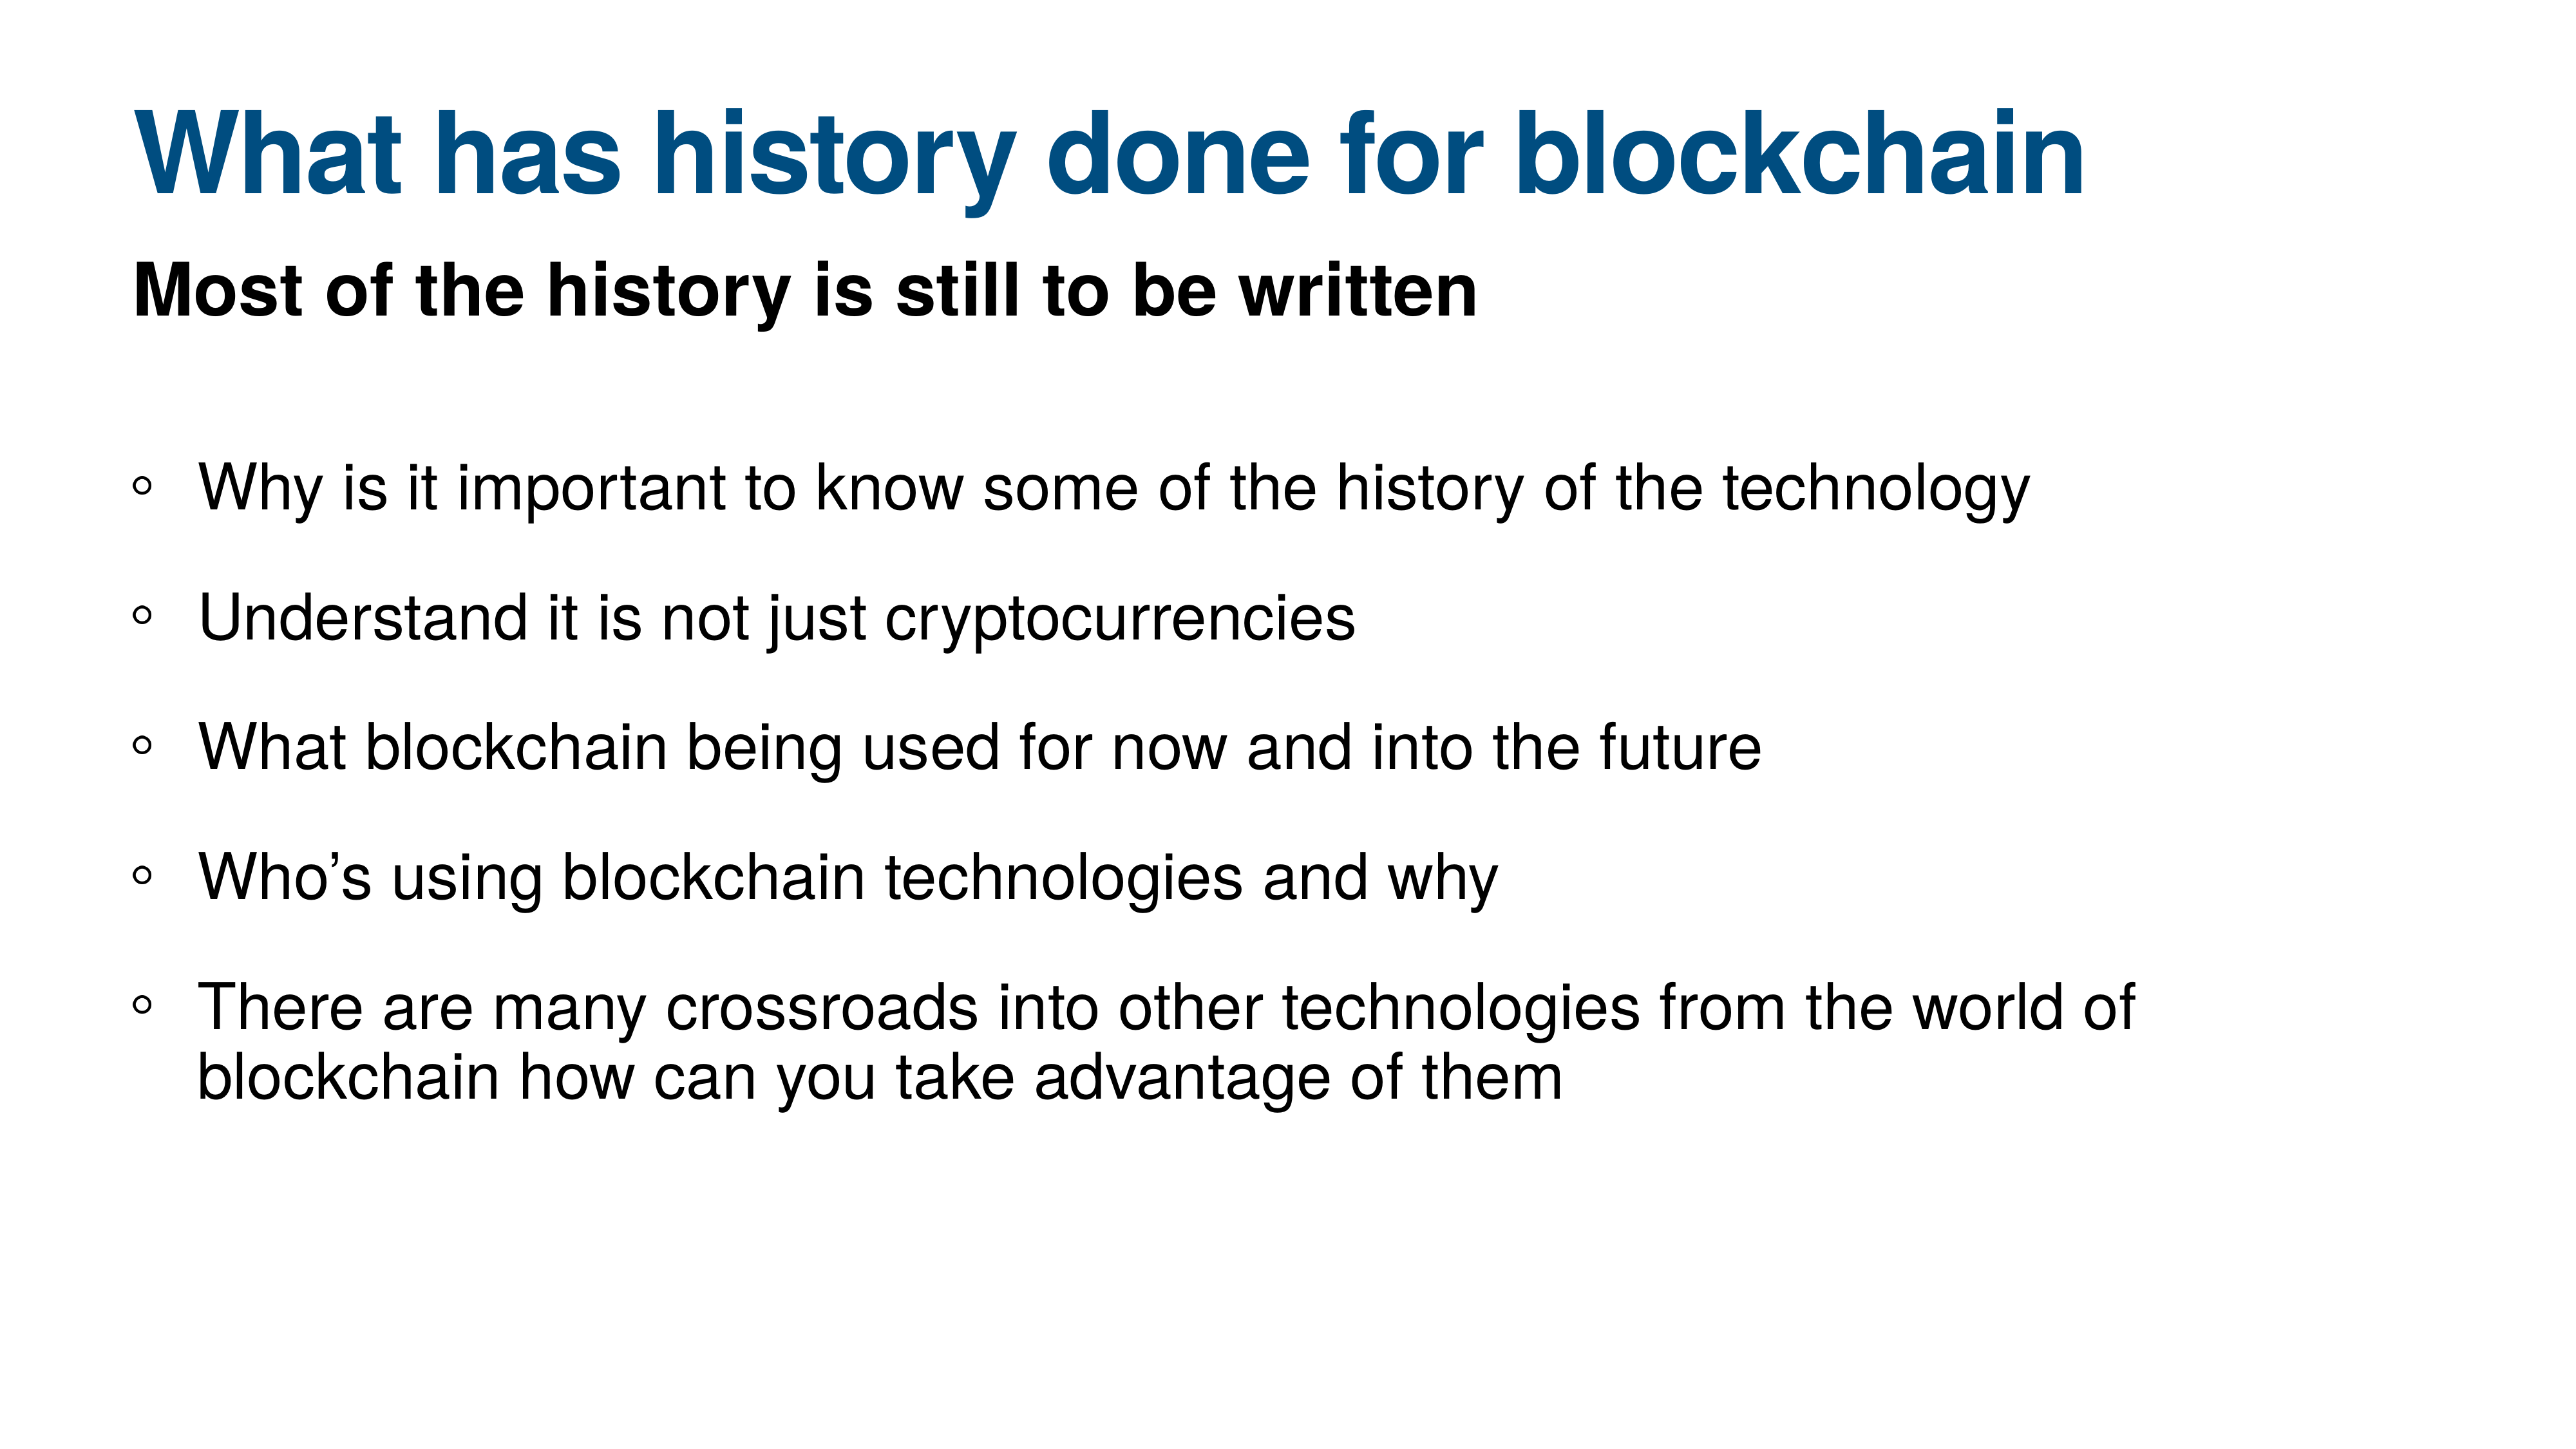

# What has history done for blockchain
Most of the history is still to be written
Why is it important to know some of the history of the technology
Understand it is not just cryptocurrencies
What blockchain being used for now and into the future
Who’s using blockchain technologies and why
There are many crossroads into other technologies from the world of blockchain how can you take advantage of them